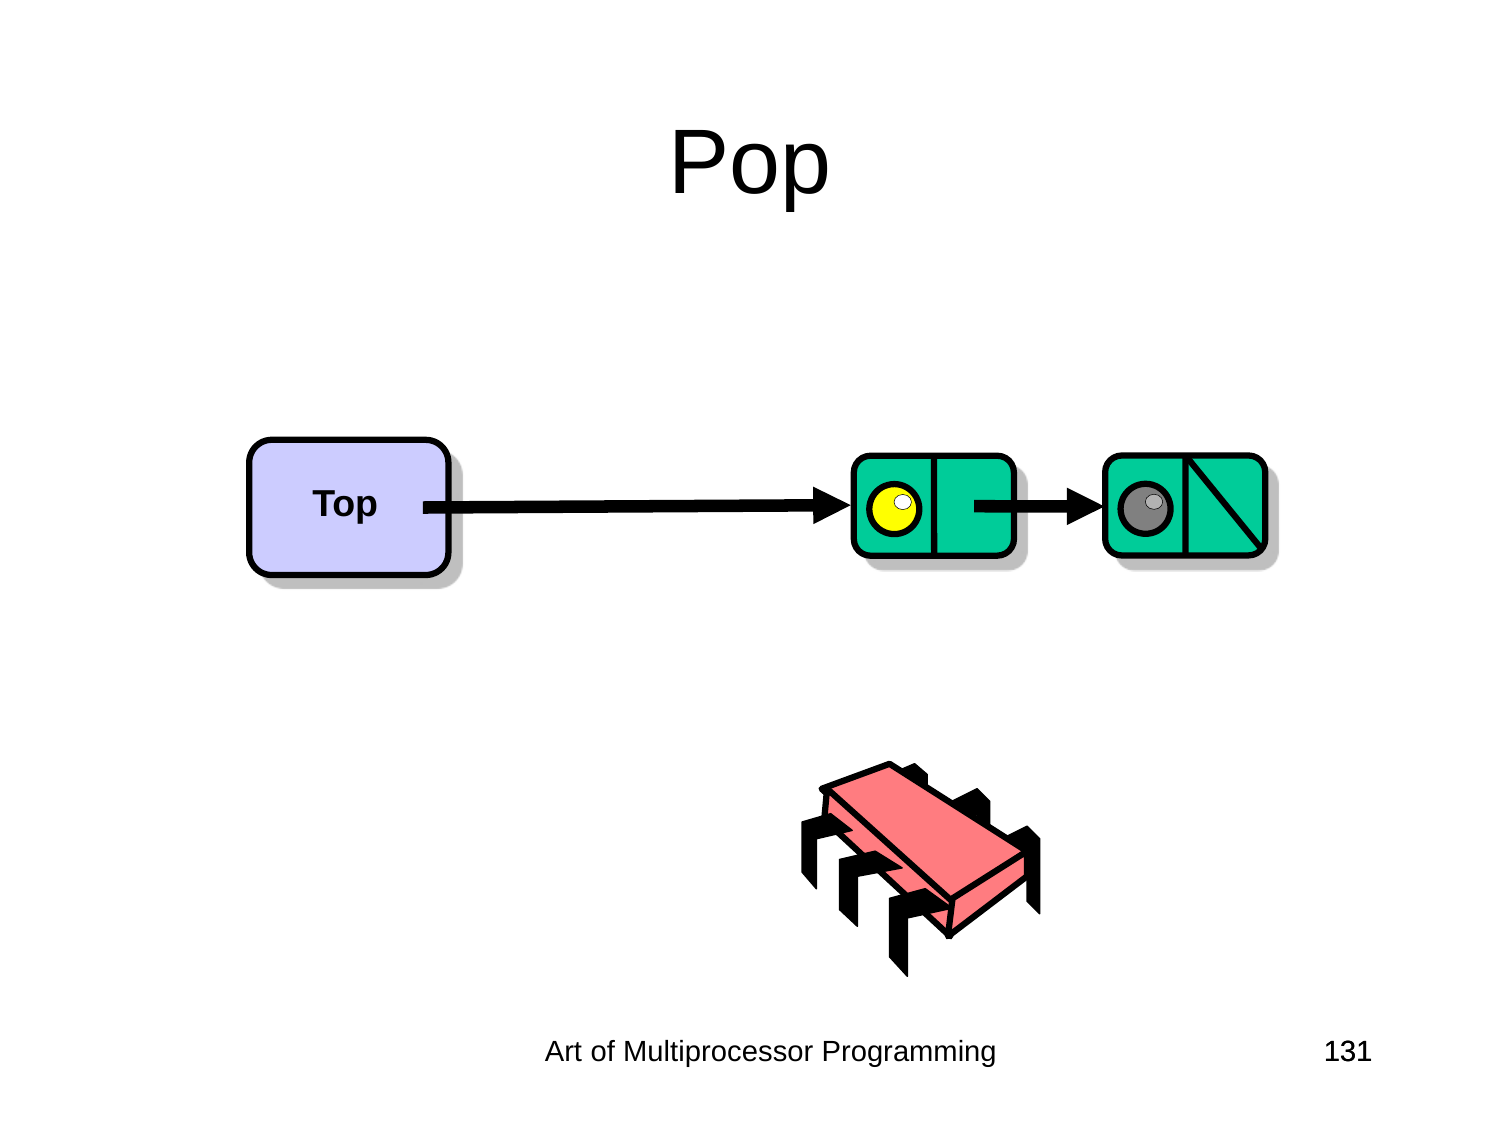

Pop

Top

Art of Multiprocessor Programming
131
131